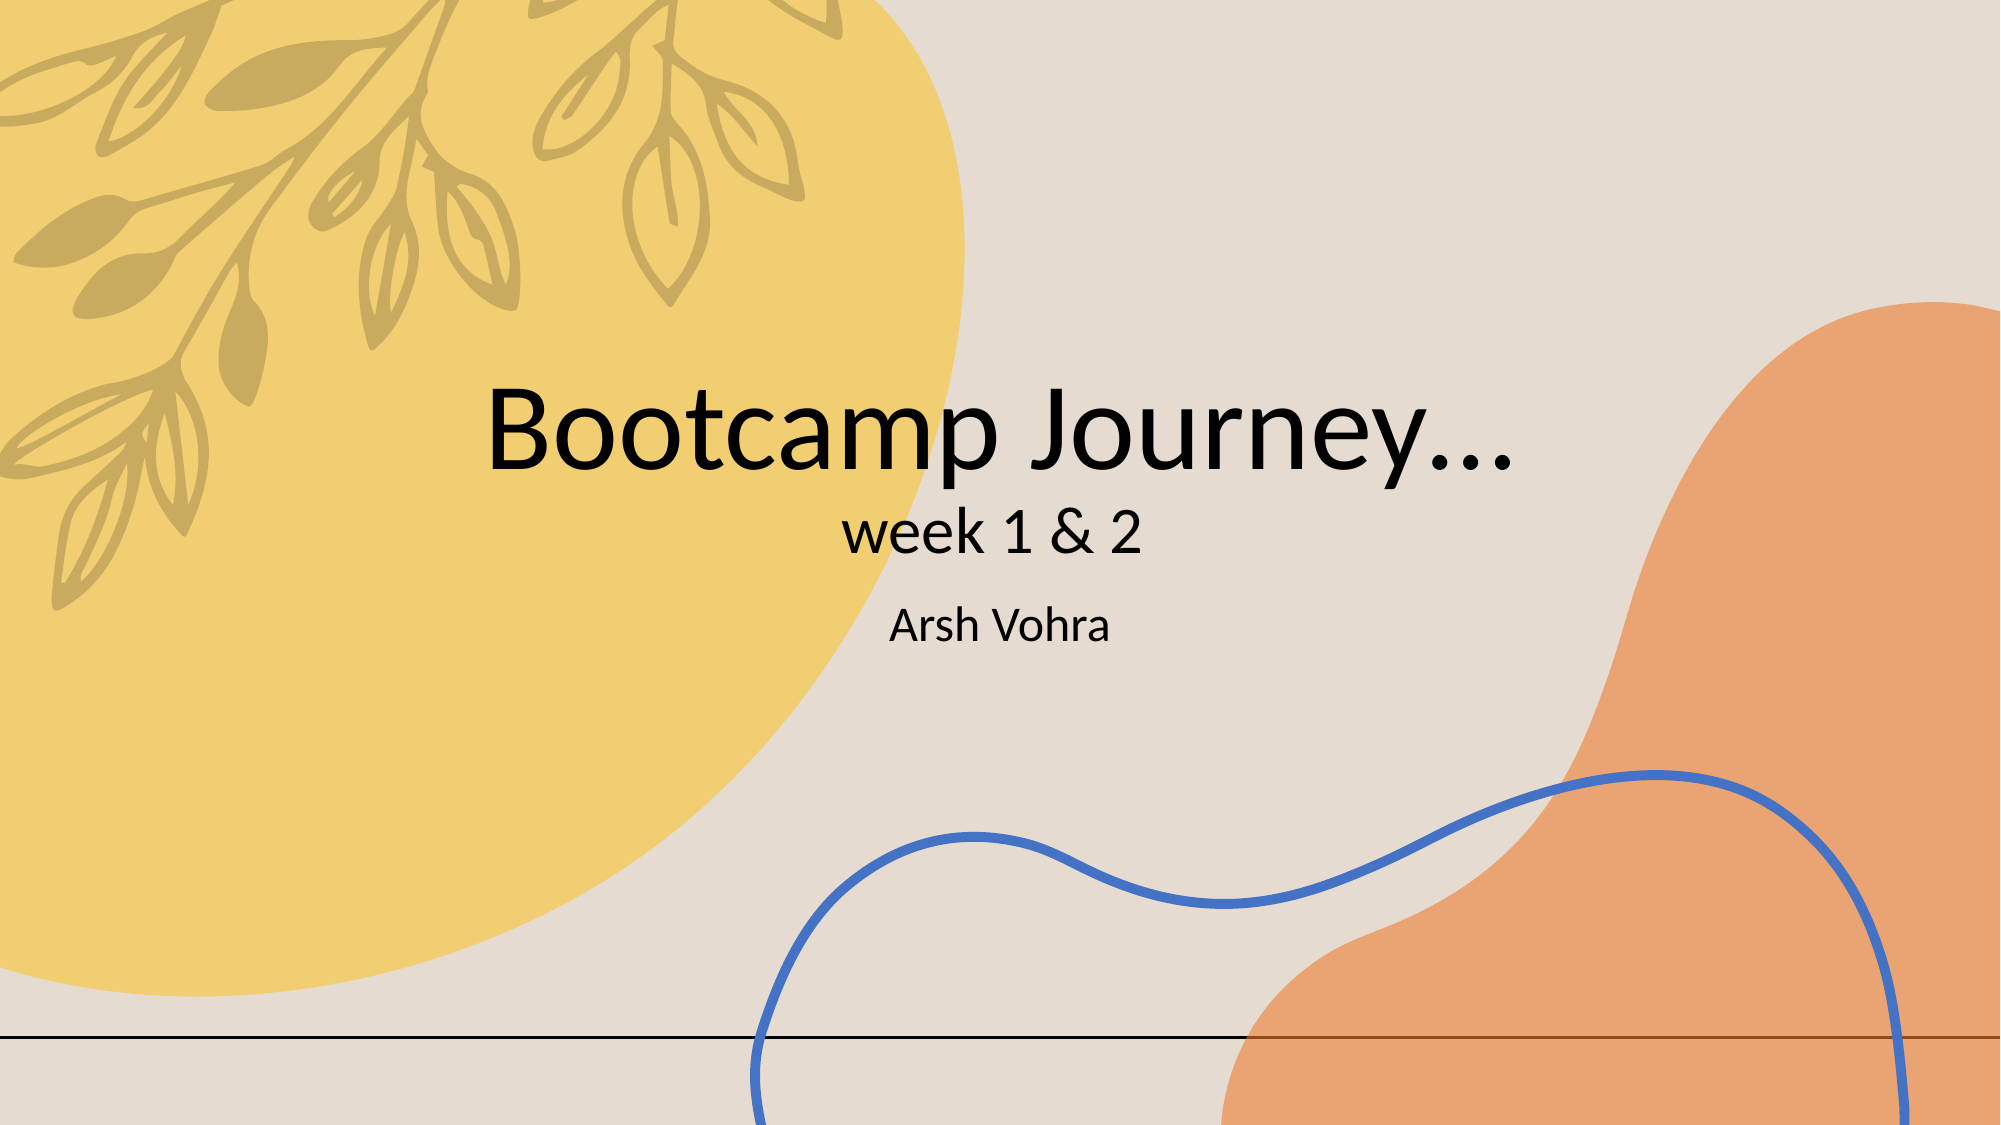

# Bootcamp Journey… week 1 & 2
Arsh Vohra